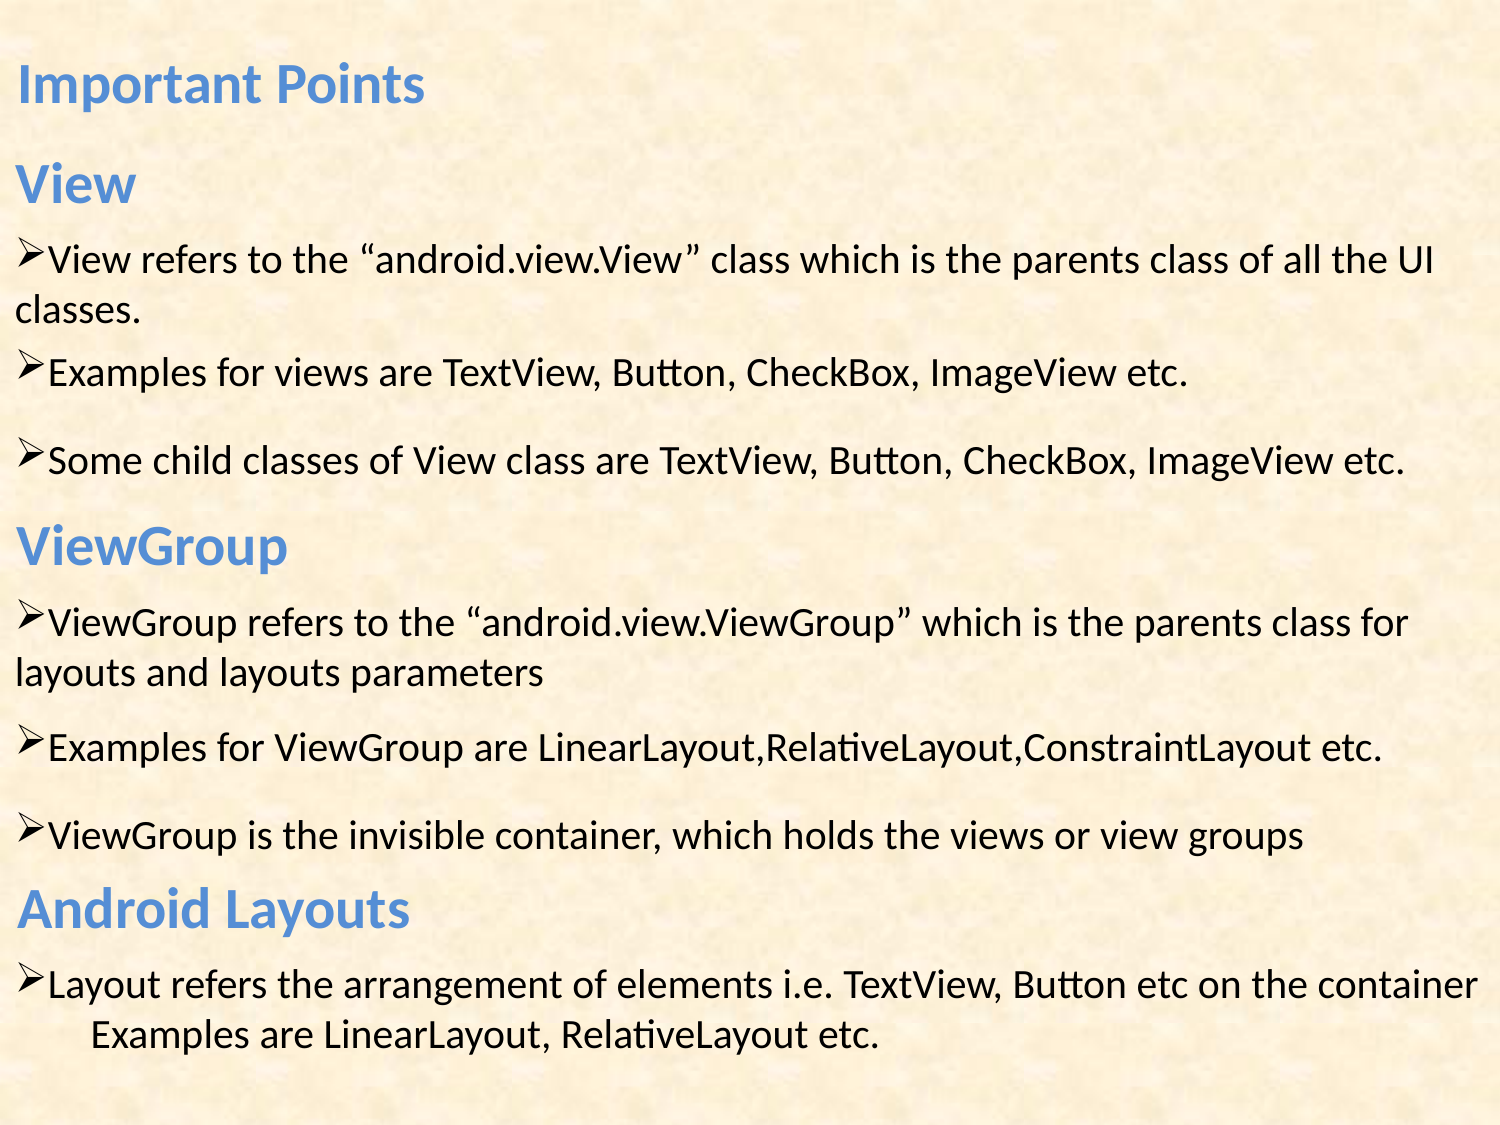

Important Points
View
View refers to the “android.view.View” class which is the parents class of all the UI classes.
Examples for views are TextView, Button, CheckBox, ImageView etc.
Some child classes of View class are TextView, Button, CheckBox, ImageView etc.
ViewGroup
ViewGroup refers to the “android.view.ViewGroup” which is the parents class for layouts and layouts parameters
Examples for ViewGroup are LinearLayout,RelativeLayout,ConstraintLayout etc.
ViewGroup is the invisible container, which holds the views or view groups
Android Layouts
Layout refers the arrangement of elements i.e. TextView, Button etc on the container
        Examples are LinearLayout, RelativeLayout etc.